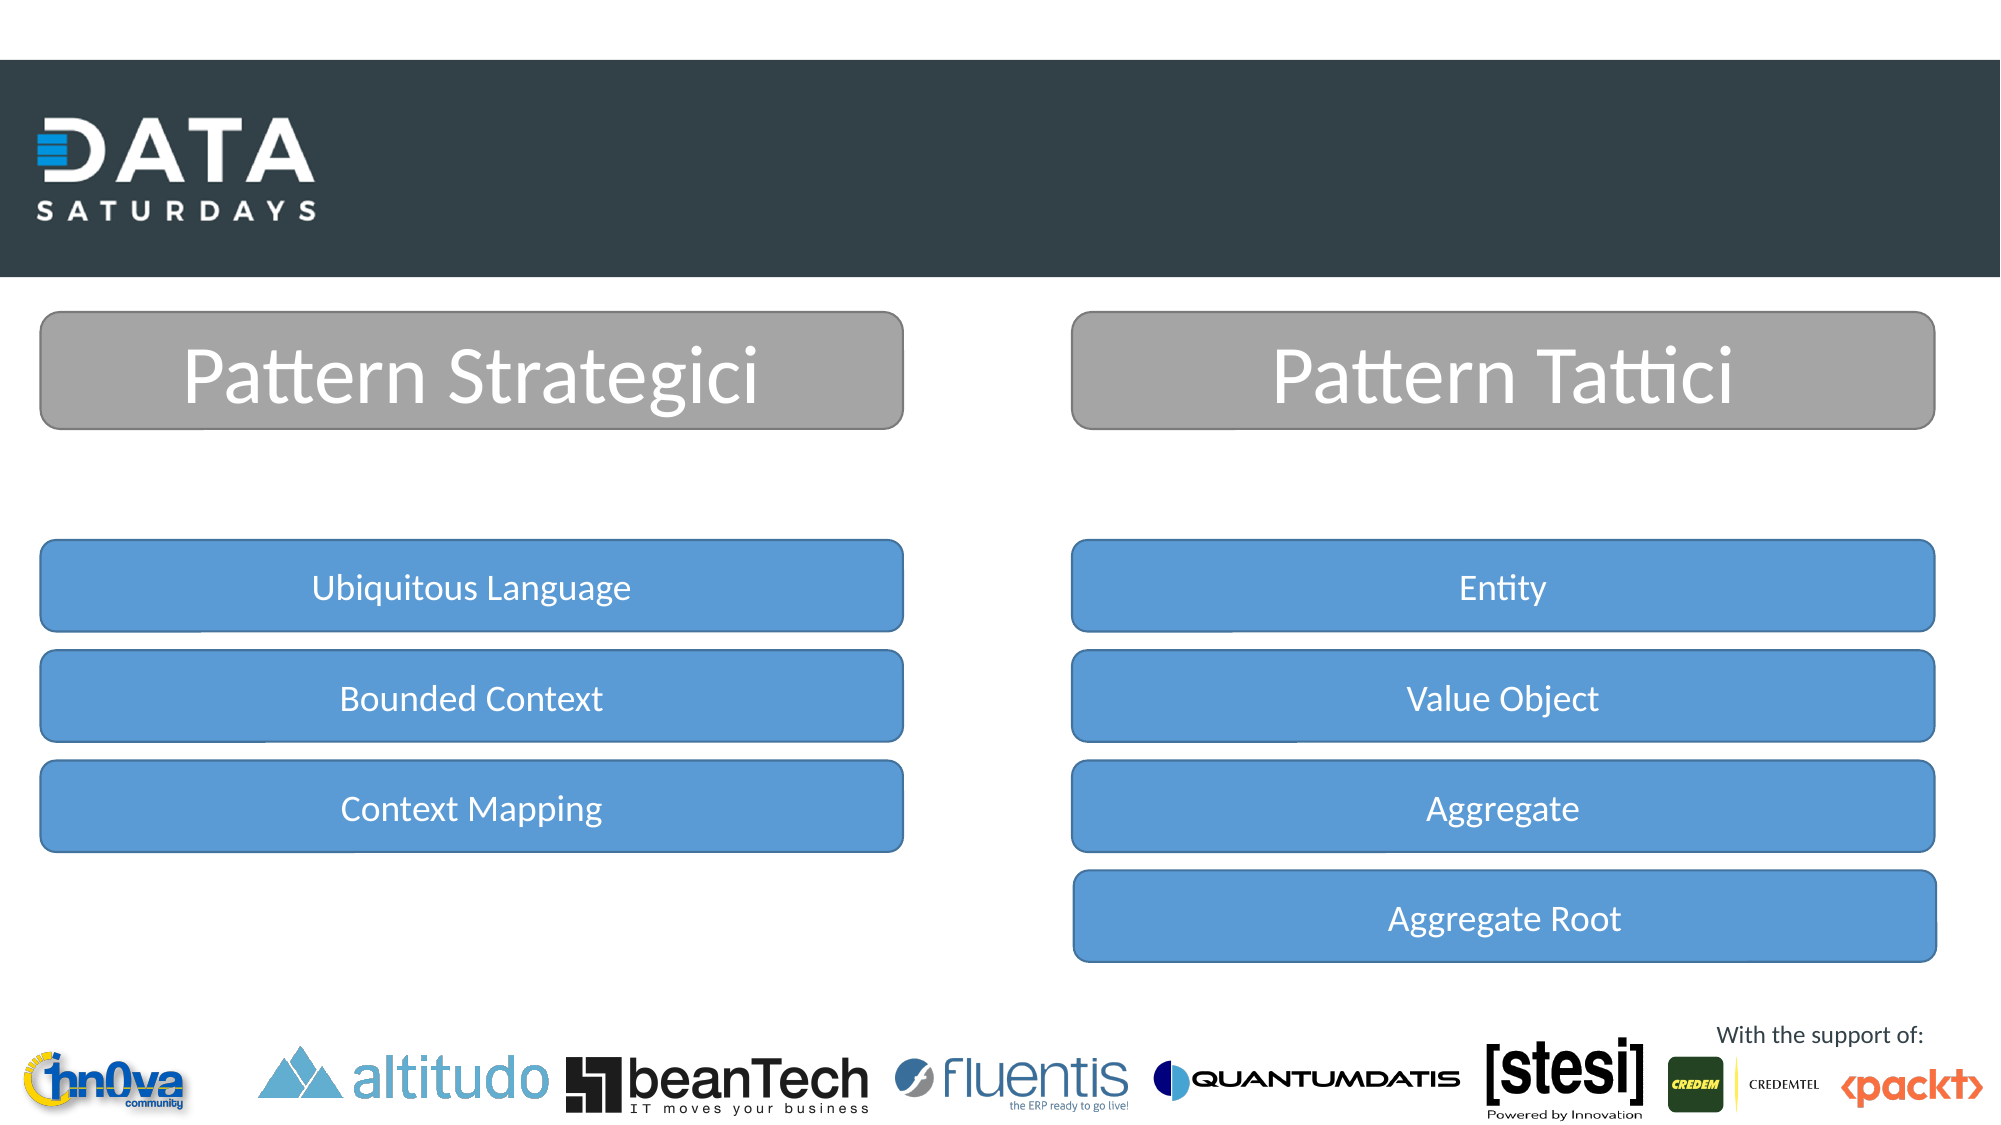

Pattern Strategici
Pattern Tattici
Ubiquitous Language
Entity
Bounded Context
Value Object
Context Mapping
Aggregate
Aggregate Root